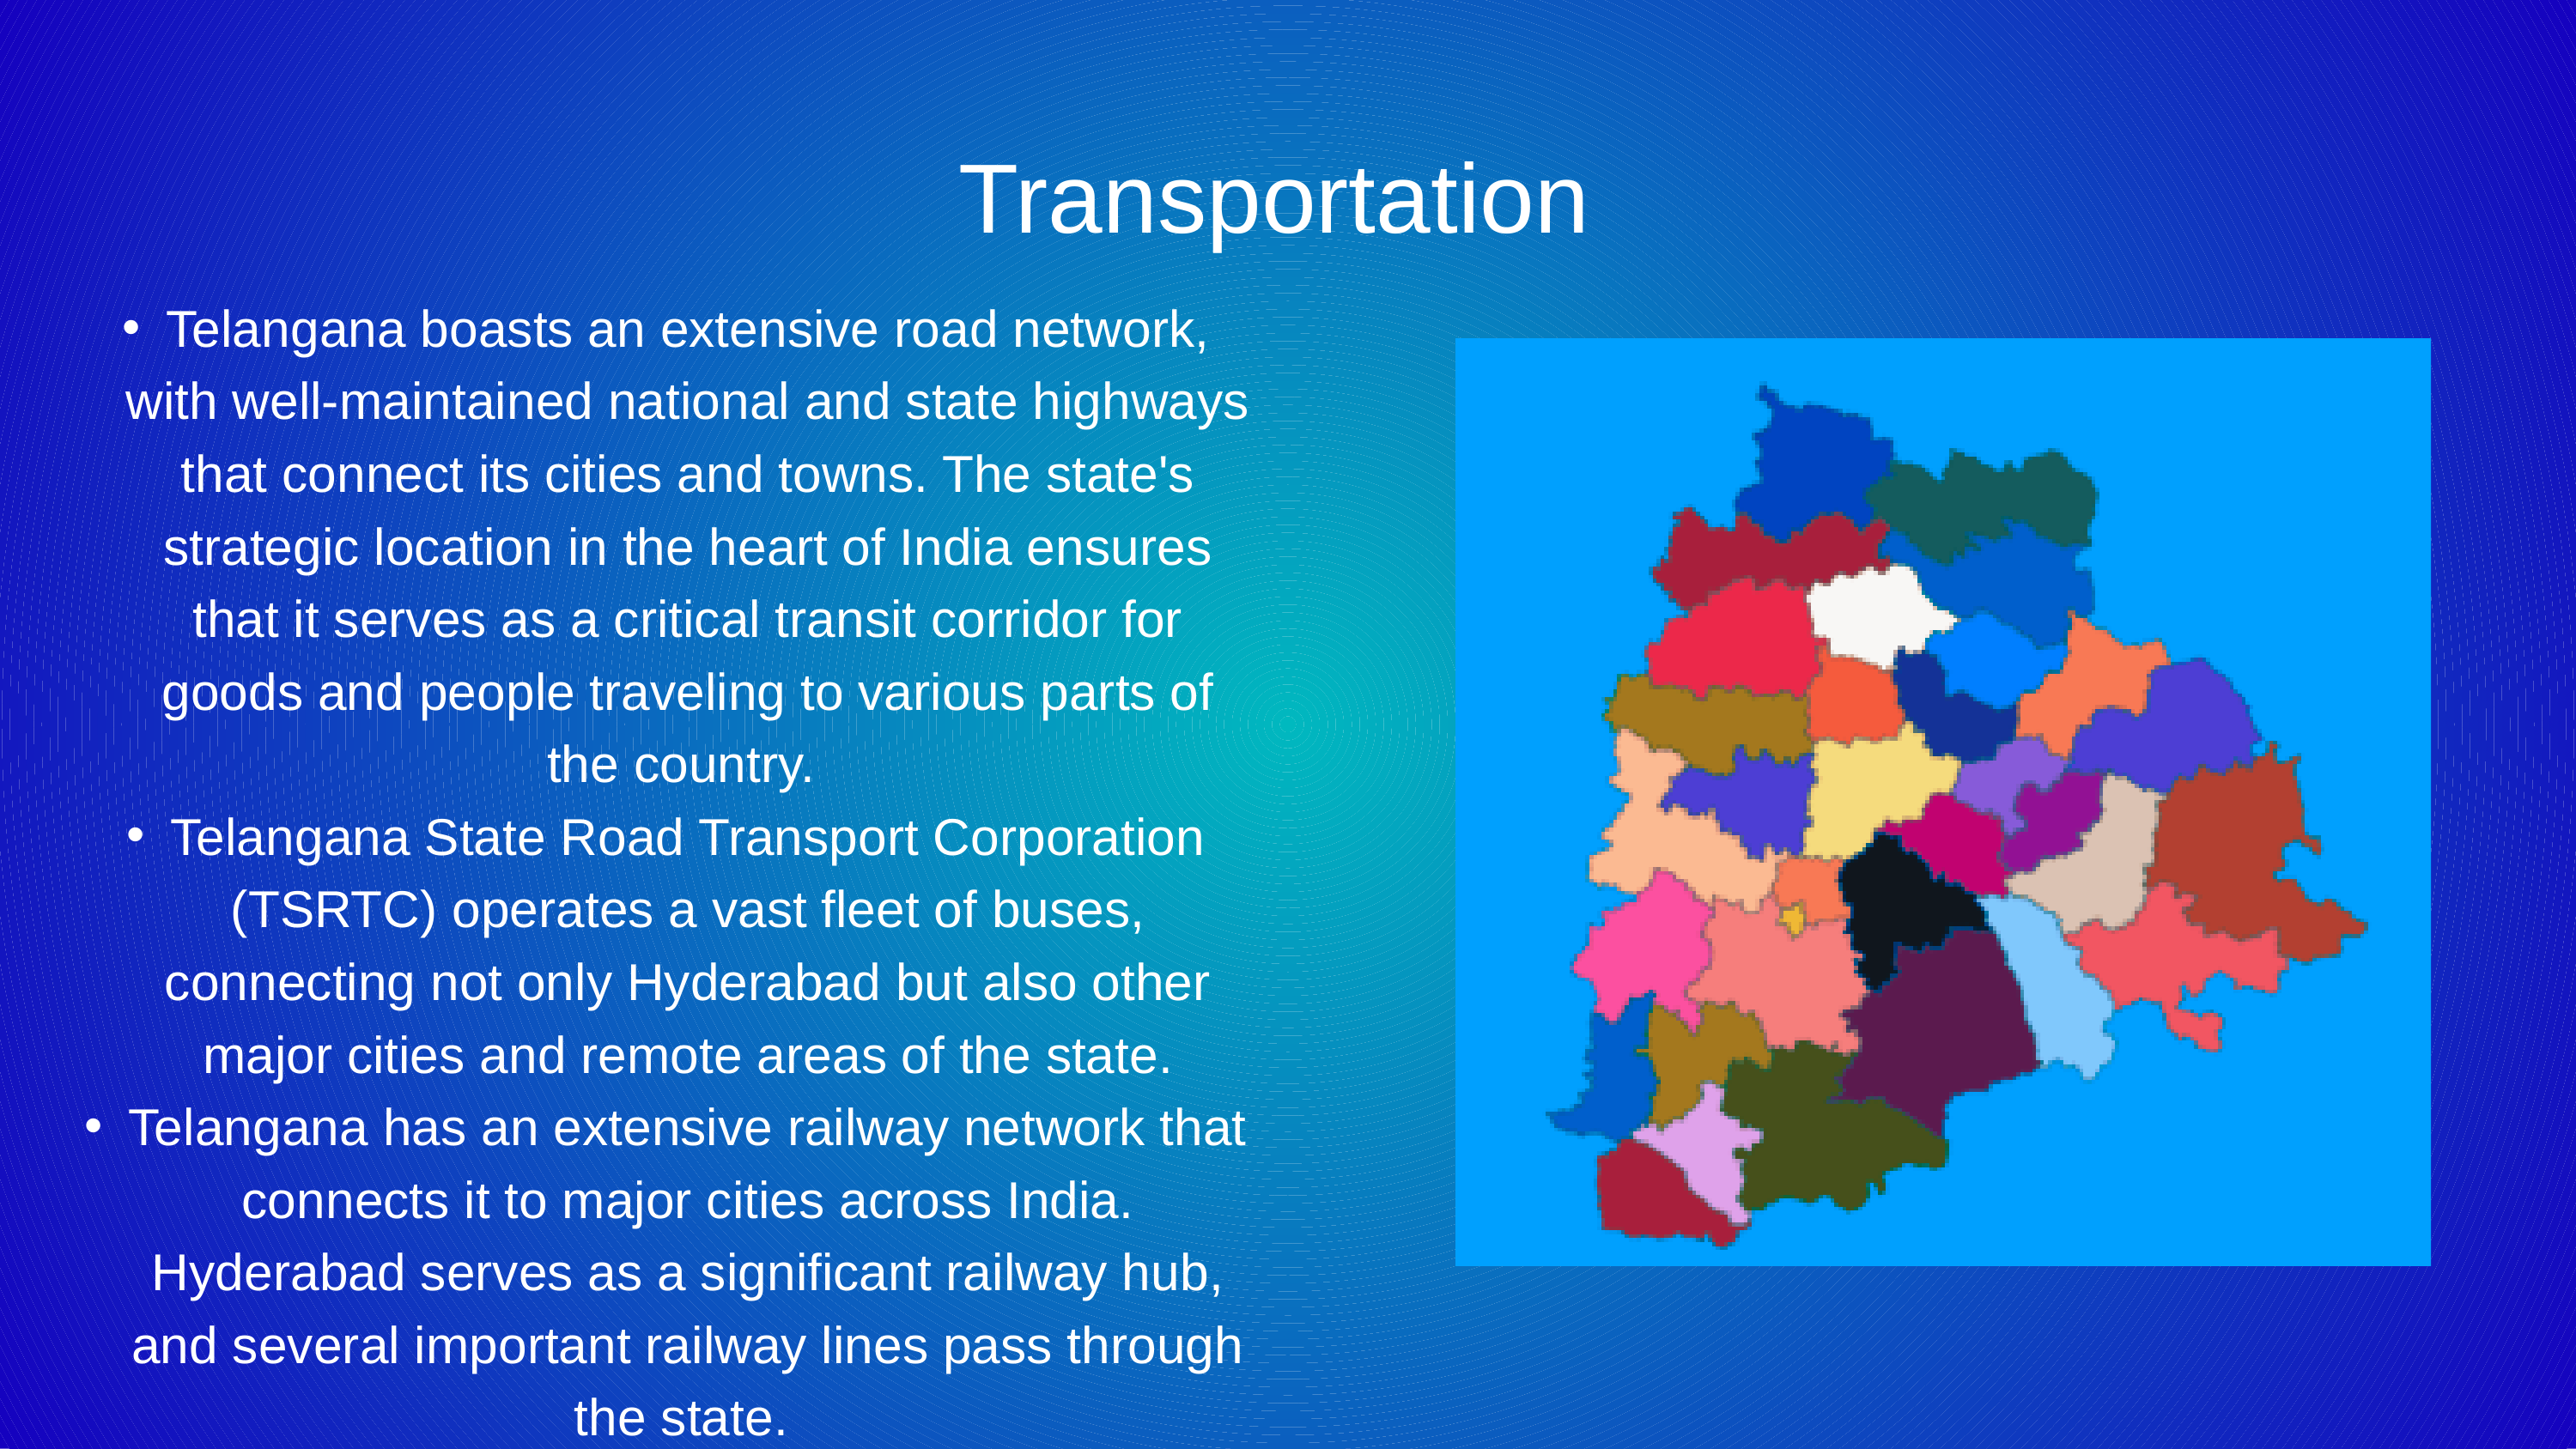

Transportation
Telangana boasts an extensive road network, with well-maintained national and state highways that connect its cities and towns. The state's strategic location in the heart of India ensures that it serves as a critical transit corridor for goods and people traveling to various parts of the country.
Telangana State Road Transport Corporation (TSRTC) operates a vast fleet of buses, connecting not only Hyderabad but also other major cities and remote areas of the state.
Telangana has an extensive railway network that connects it to major cities across India. Hyderabad serves as a significant railway hub, and several important railway lines pass through the state.